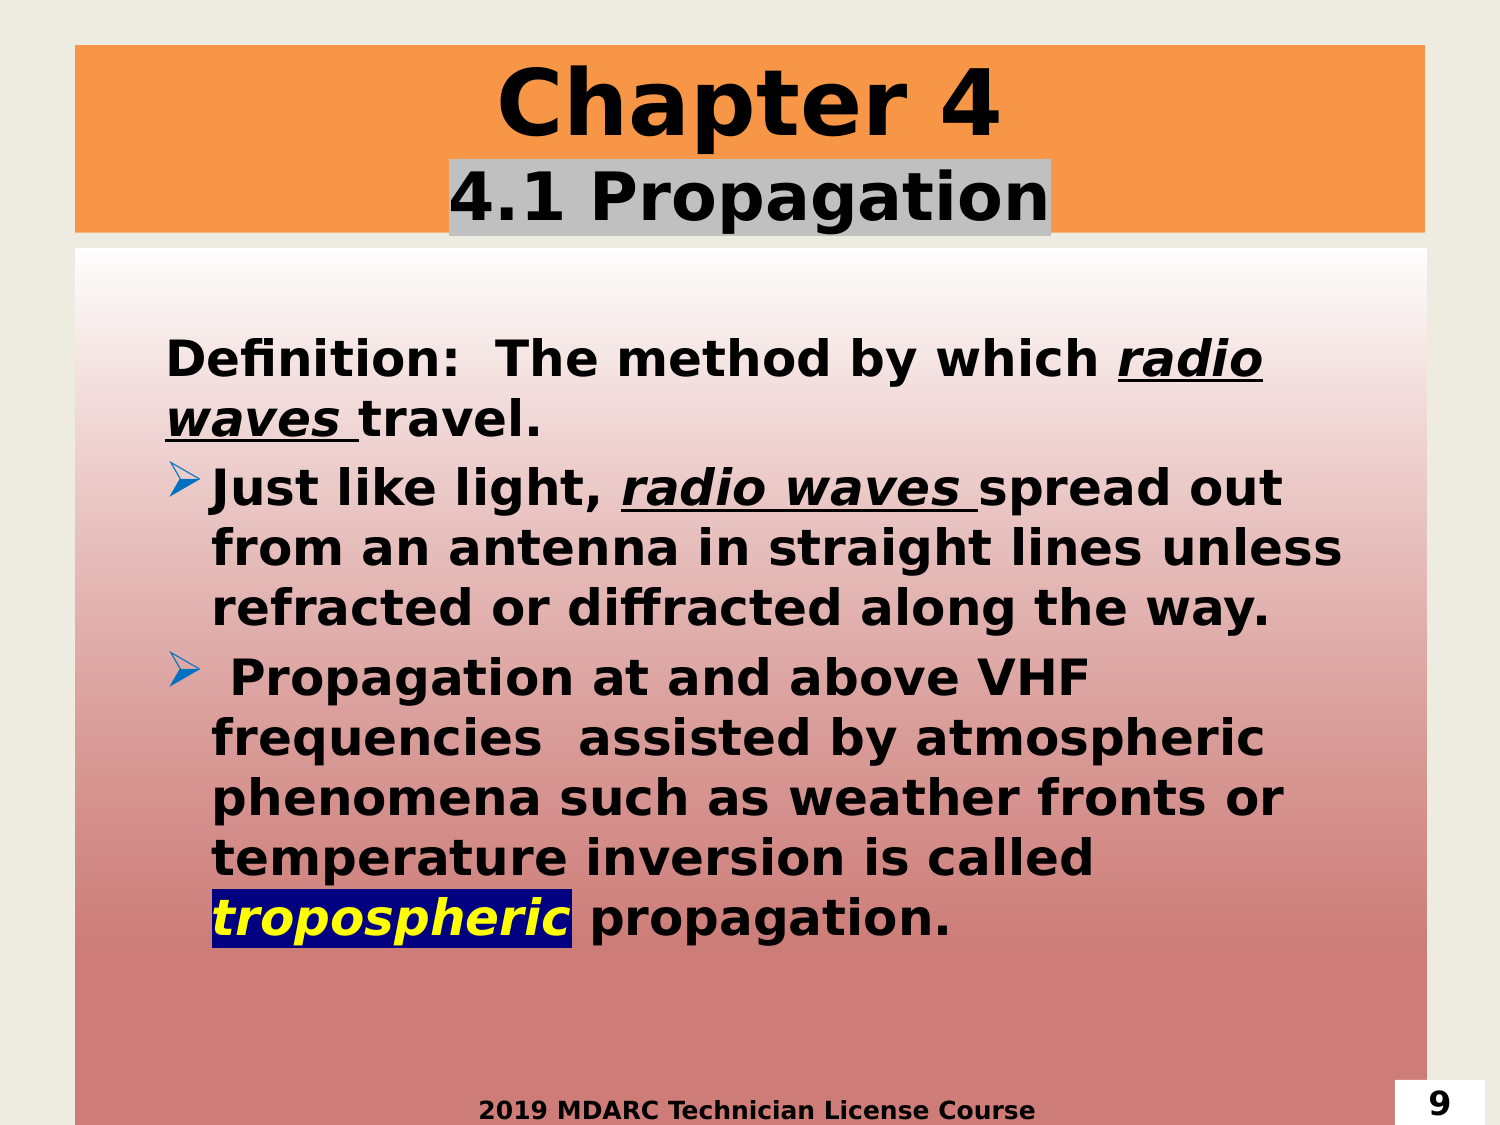

# Chapter 4 4.1 Propagation

Definition:  The method by which radio waves travel.
Just like light, radio waves spread out from an antenna in straight lines unless refracted or diffracted along the way.
 Propagation at and above VHF frequencies  assisted by atmospheric phenomena such as weather fronts or temperature inversion is called tropospheric propagation.
9
2019 MDARC Technician License Course